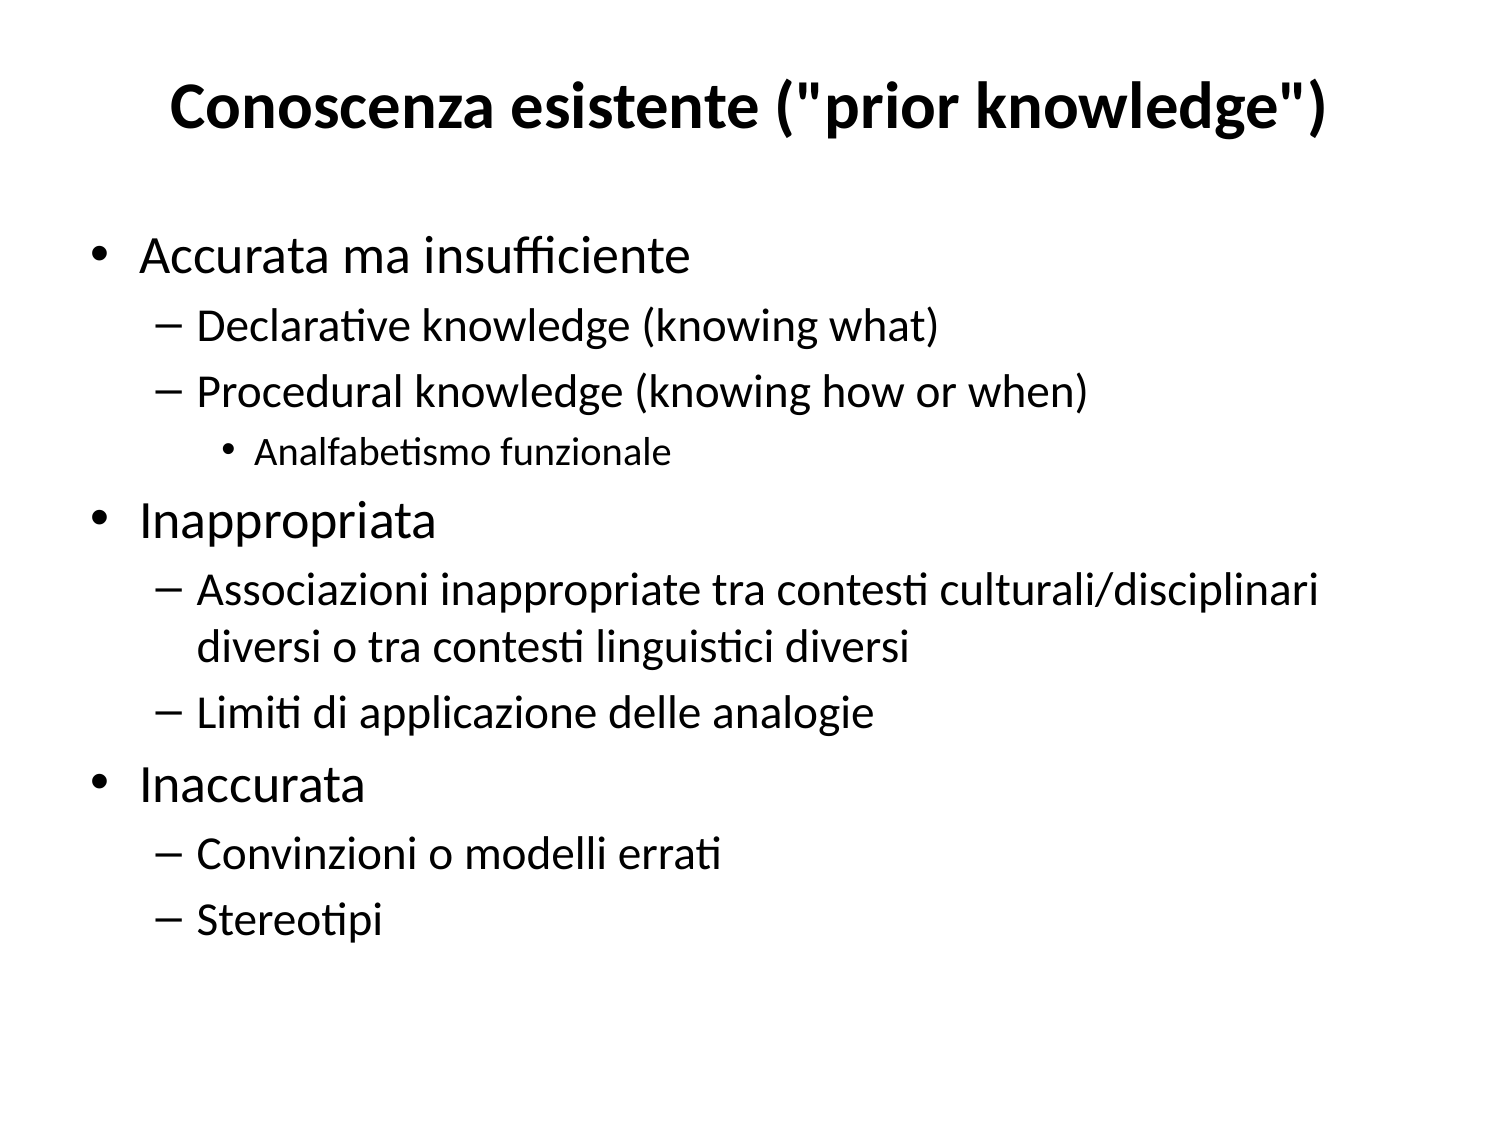

# Conoscenza esistente ("prior knowledge")
Accurata ma insufficiente
Declarative knowledge (knowing what)
Procedural knowledge (knowing how or when)
Analfabetismo funzionale
Inappropriata
Associazioni inappropriate tra contesti culturali/disciplinari diversi o tra contesti linguistici diversi
Limiti di applicazione delle analogie
Inaccurata
Convinzioni o modelli errati
Stereotipi